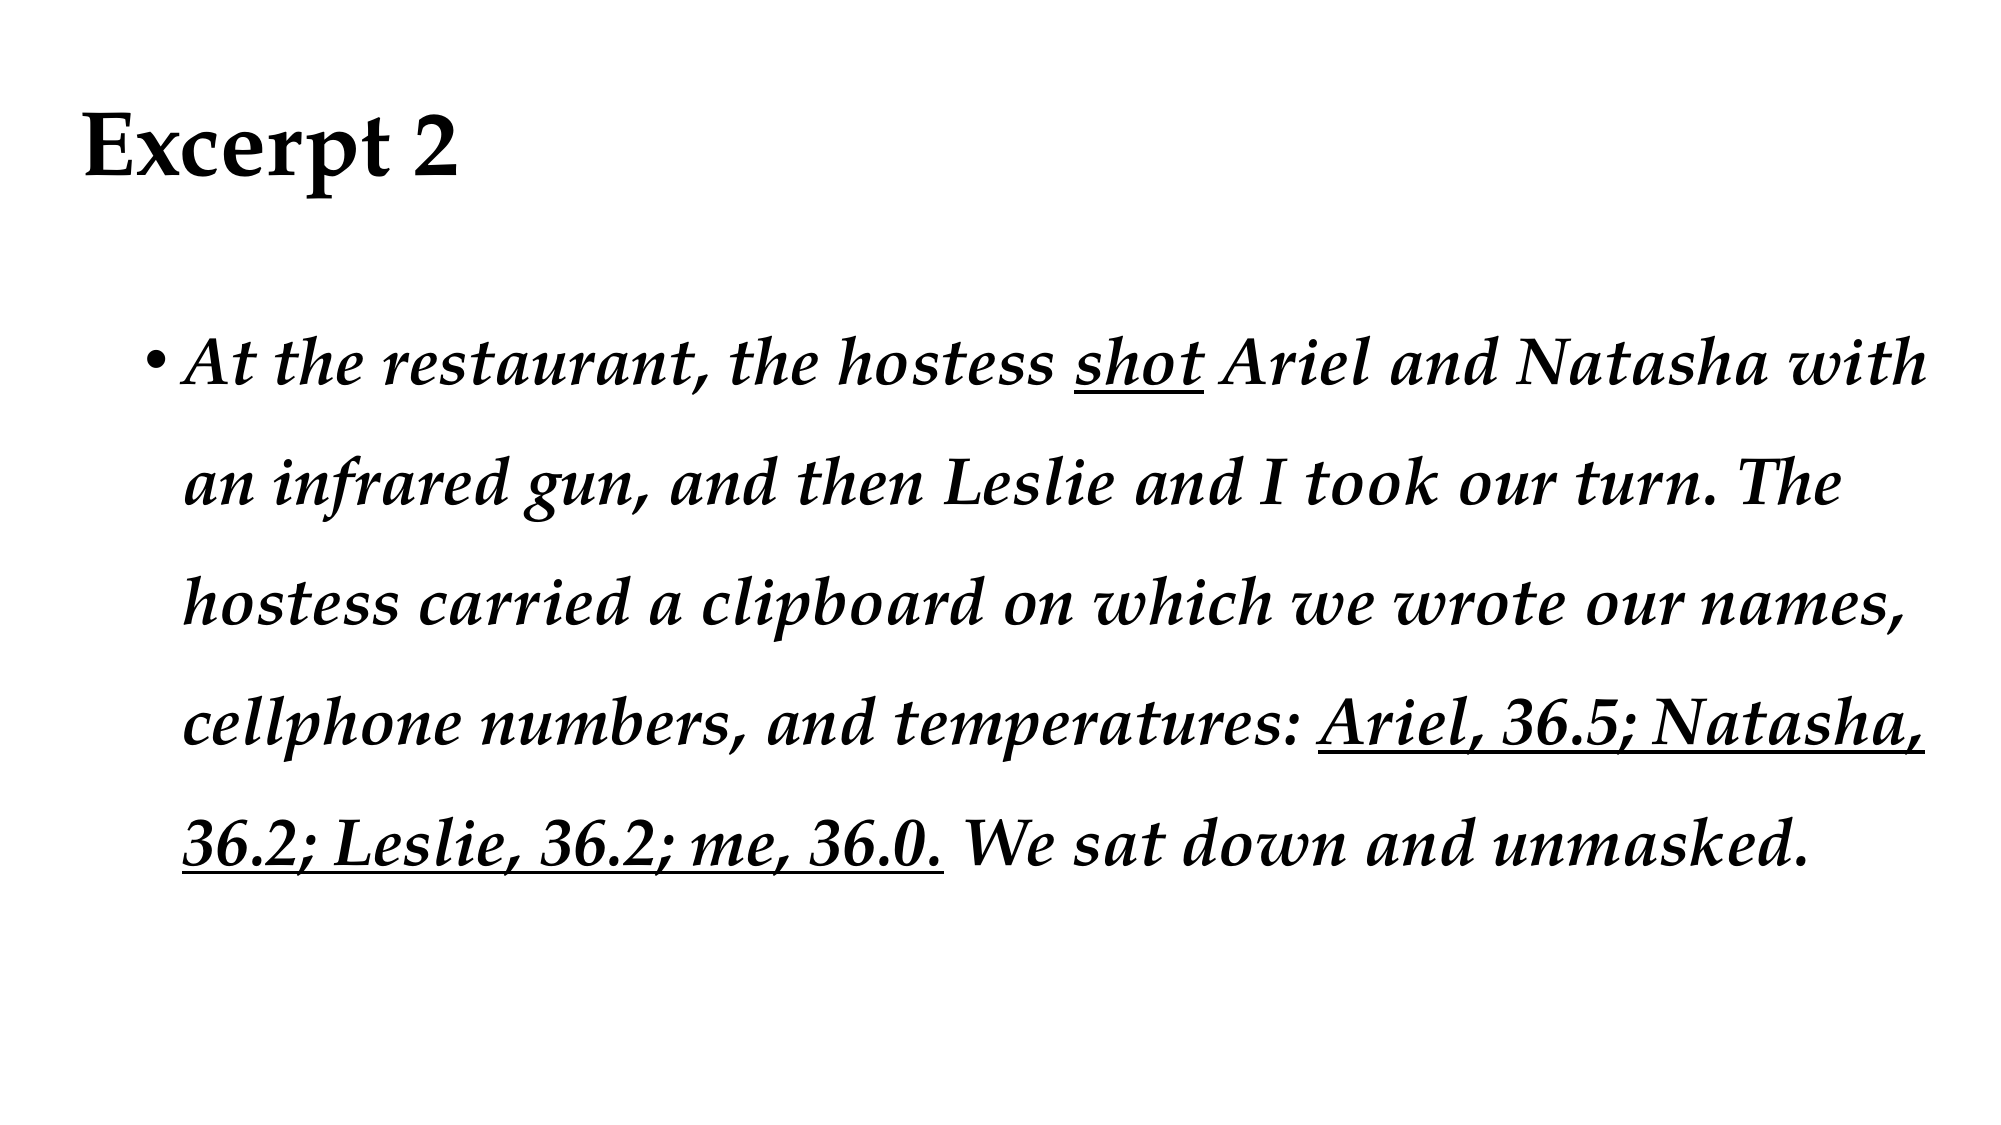

# Excerpt 2
At the restaurant, the hostess shot Ariel and Natasha with an infrared gun, and then Leslie and I took our turn. The hostess carried a clipboard on which we wrote our names, cellphone numbers, and temperatures: Ariel, 36.5; Natasha, 36.2; Leslie, 36.2; me, 36.0. We sat down and unmasked.